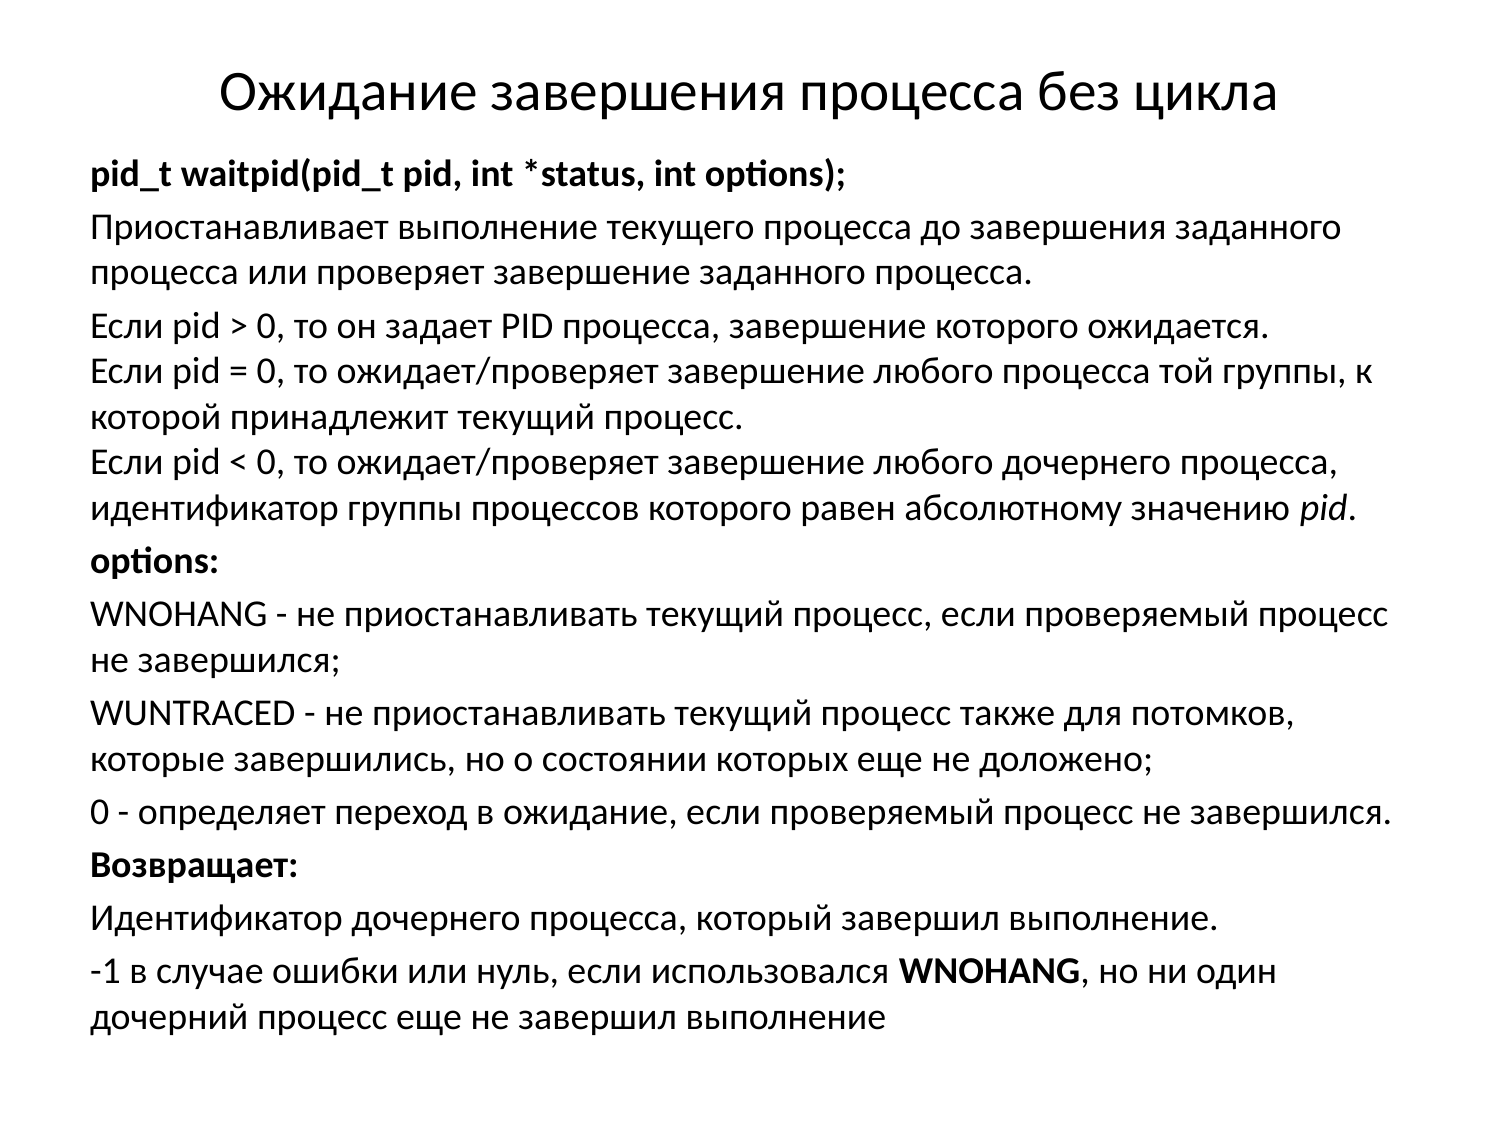

# Ожидание завершения процесса без цикла
pid_t waitpid(pid_t pid, int *status, int options);
Приостанавливает выполнение текущего процесса до завершения заданного процесса или проверяет завершение заданного процесса.
Если pid > 0, то он задает PID процесса, завершение которого ожидается.
Если pid = 0, то ожидает/проверяет завершение любого процесса той группы, к которой принадлежит текущий процесс.
Если pid < 0, то ожидает/проверяет завершение любого дочернего процесса, идентификатор группы процессов которого равен абсолютному значению pid.
оptions:
WNOHANG - не приостанавливать текущий процесс, если проверяемый процесс не завершился;
WUNTRACED - не приостанавливать текущий процесс также для потомков, которые завершились, но о состоянии которых еще не доложено;
0 - определяет переход в ожидание, если проверяемый процесс не завершился.
Возвращает:
Идентификатор дочернего процесса, который завершил выполнение.
-1 в случае ошибки или нуль, если использовался WNOHANG, но ни один дочерний процесс еще не завершил выполнение